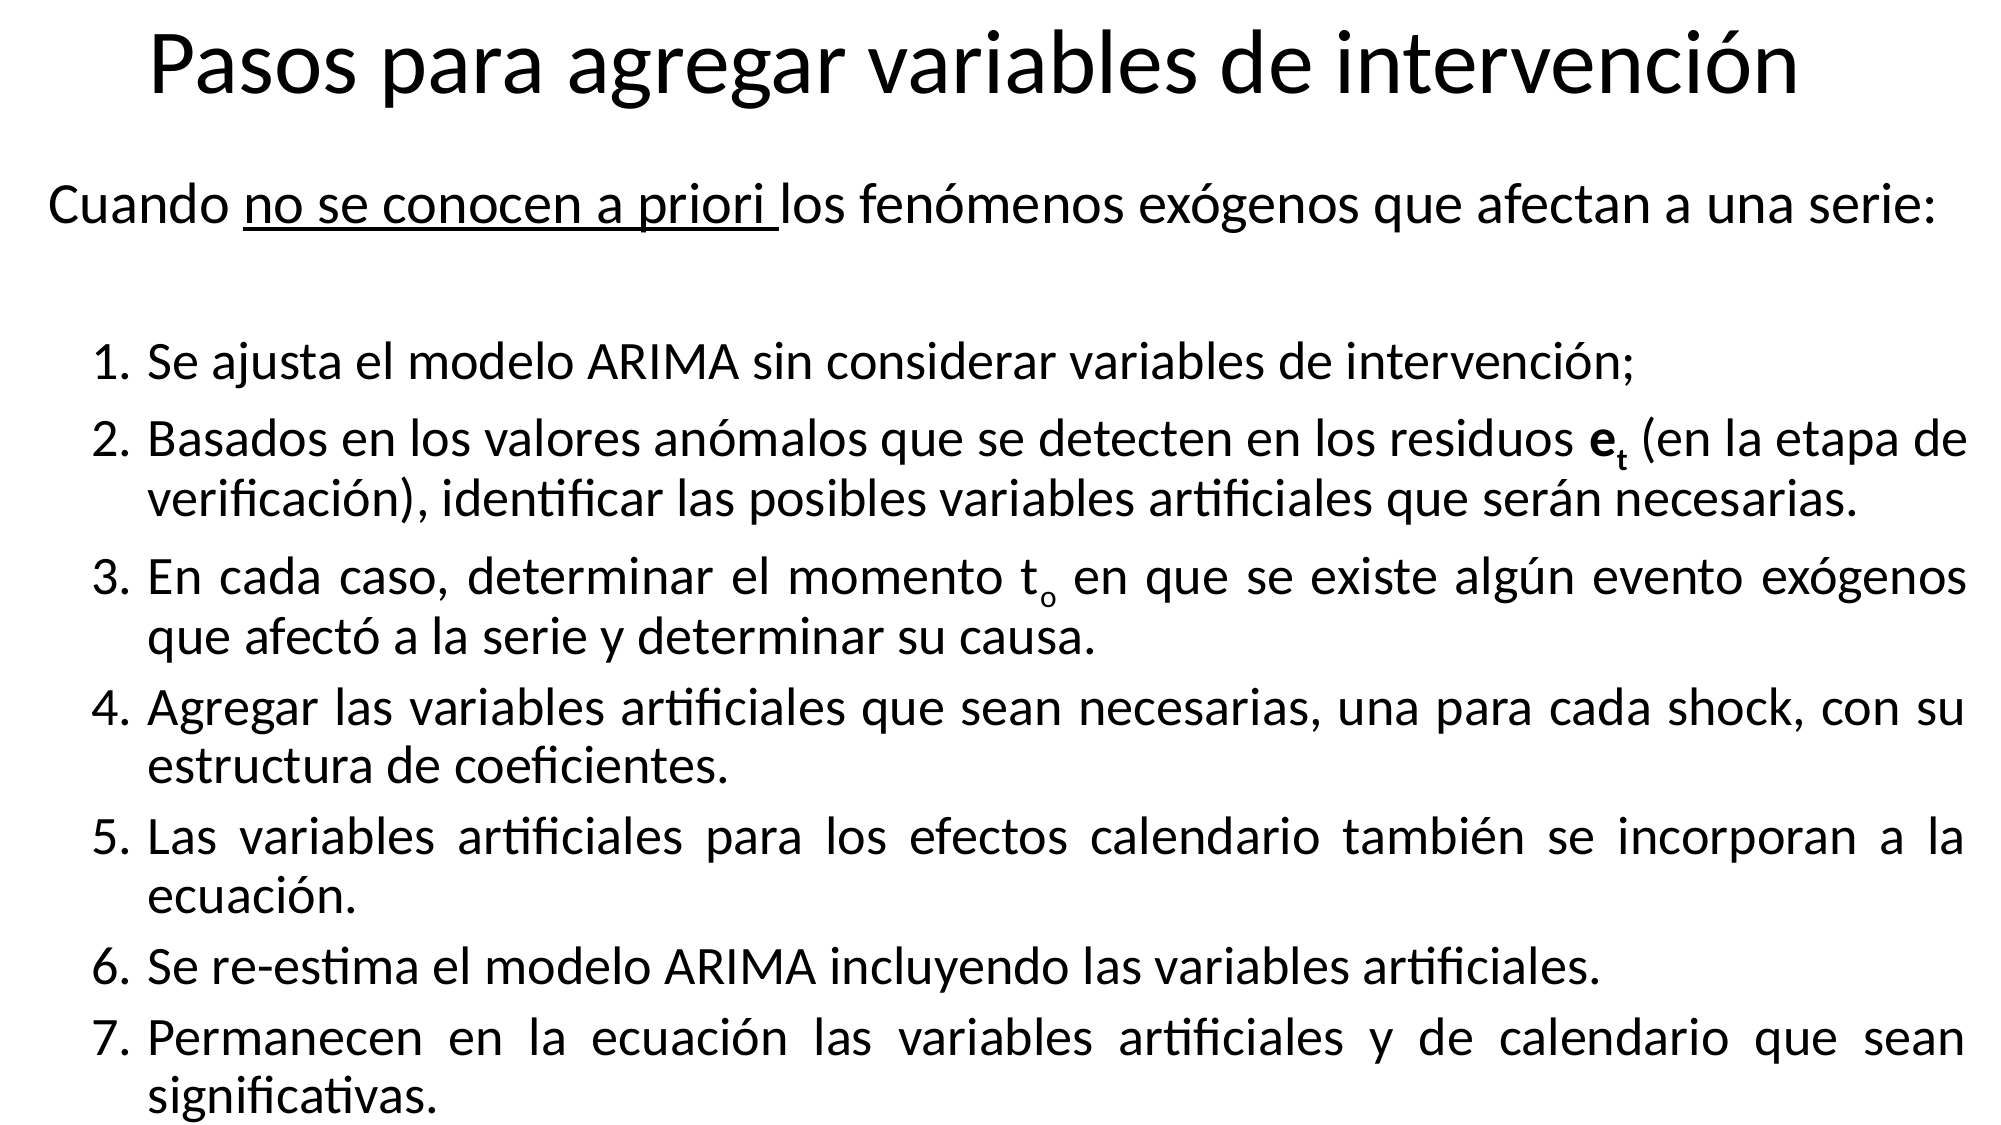

Pasos para agregar variables de intervención
 Cuando no se conocen a priori los fenómenos exógenos que afectan a una serie:

Se ajusta el modelo ARIMA sin considerar variables de intervención;
Basados en los valores anómalos que se detecten en los residuos et (en la etapa de verificación), identificar las posibles variables artificiales que serán necesarias.
En cada caso, determinar el momento to en que se existe algún evento exógenos que afectó a la serie y determinar su causa.
Agregar las variables artificiales que sean necesarias, una para cada shock, con su estructura de coeficientes.
Las variables artificiales para los efectos calendario también se incorporan a la ecuación.
Se re-estima el modelo ARIMA incluyendo las variables artificiales.
Permanecen en la ecuación las variables artificiales y de calendario que sean significativas.